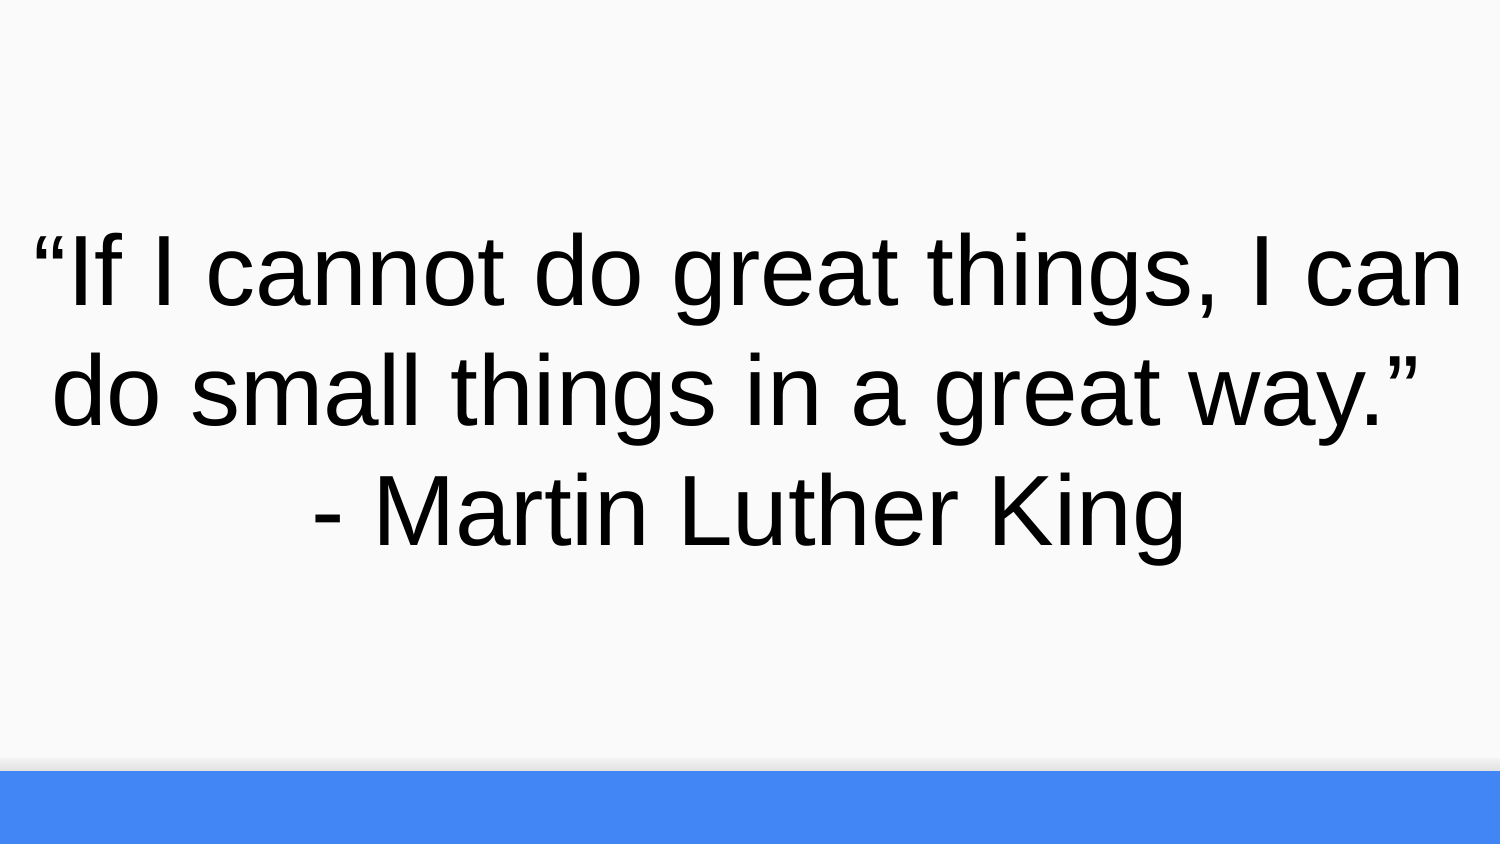

“If I cannot do great things, I can do small things in a great way.”
- Martin Luther King